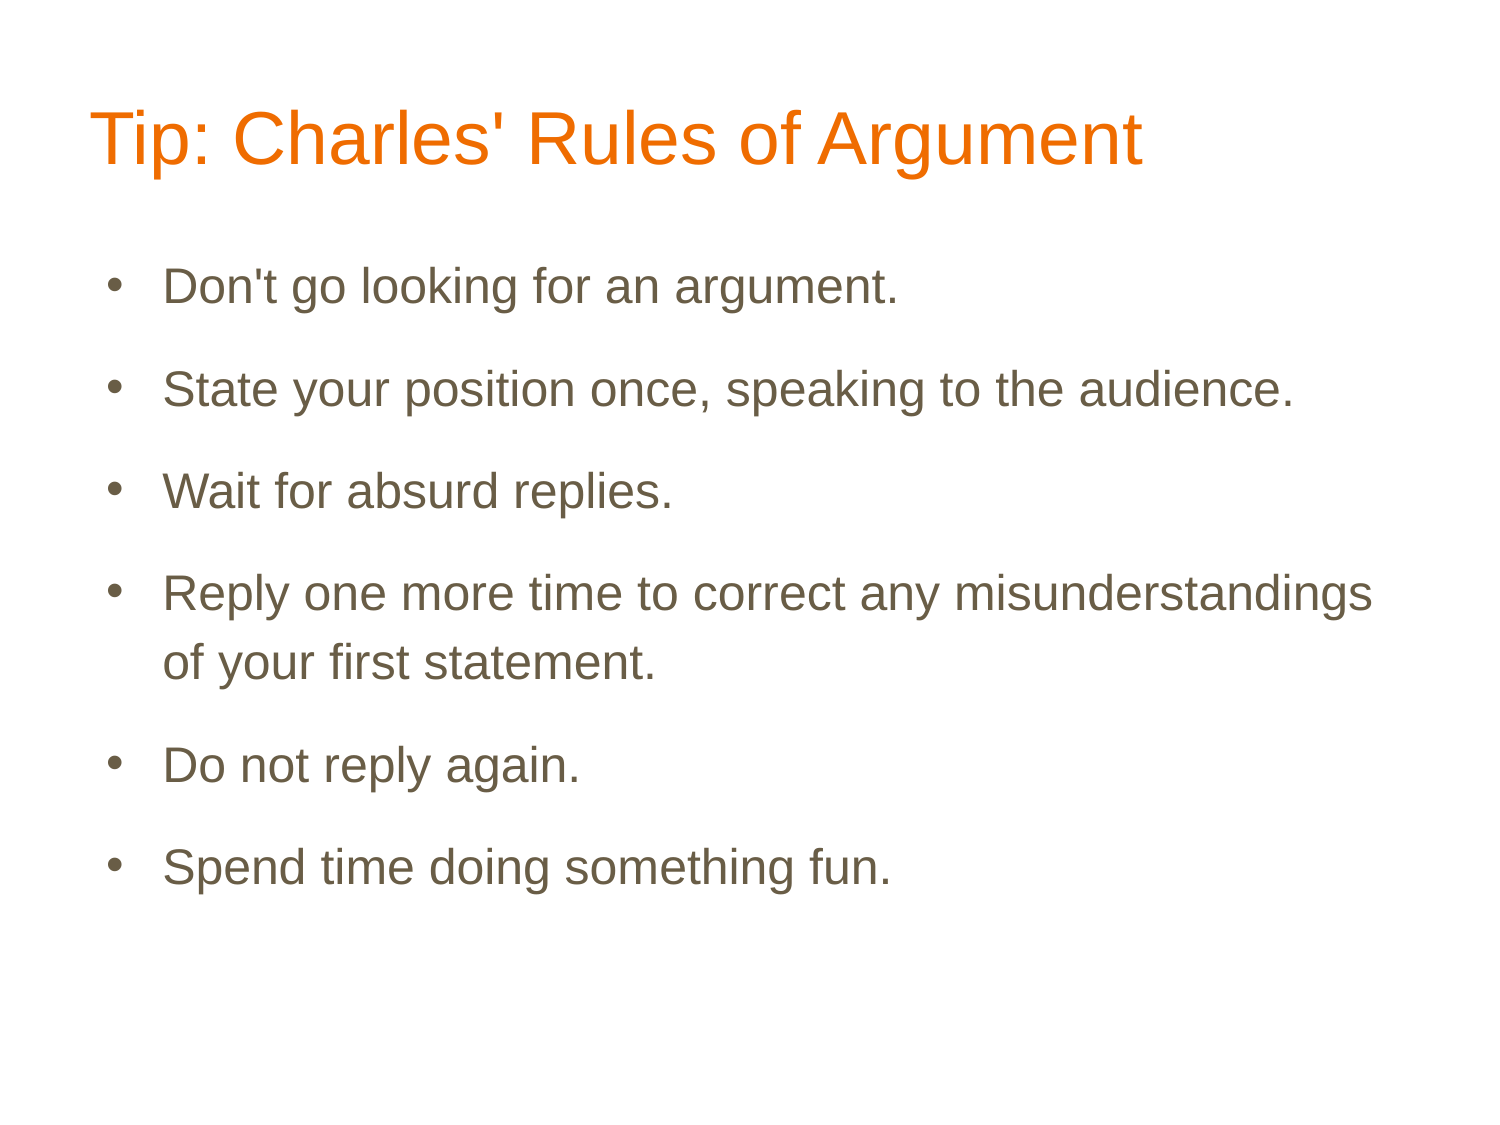

# Tip: Charles' Rules of Argument
Don't go looking for an argument.
State your position once, speaking to the audience.
Wait for absurd replies.
Reply one more time to correct any misunderstandings of your first statement.
Do not reply again.
Spend time doing something fun.